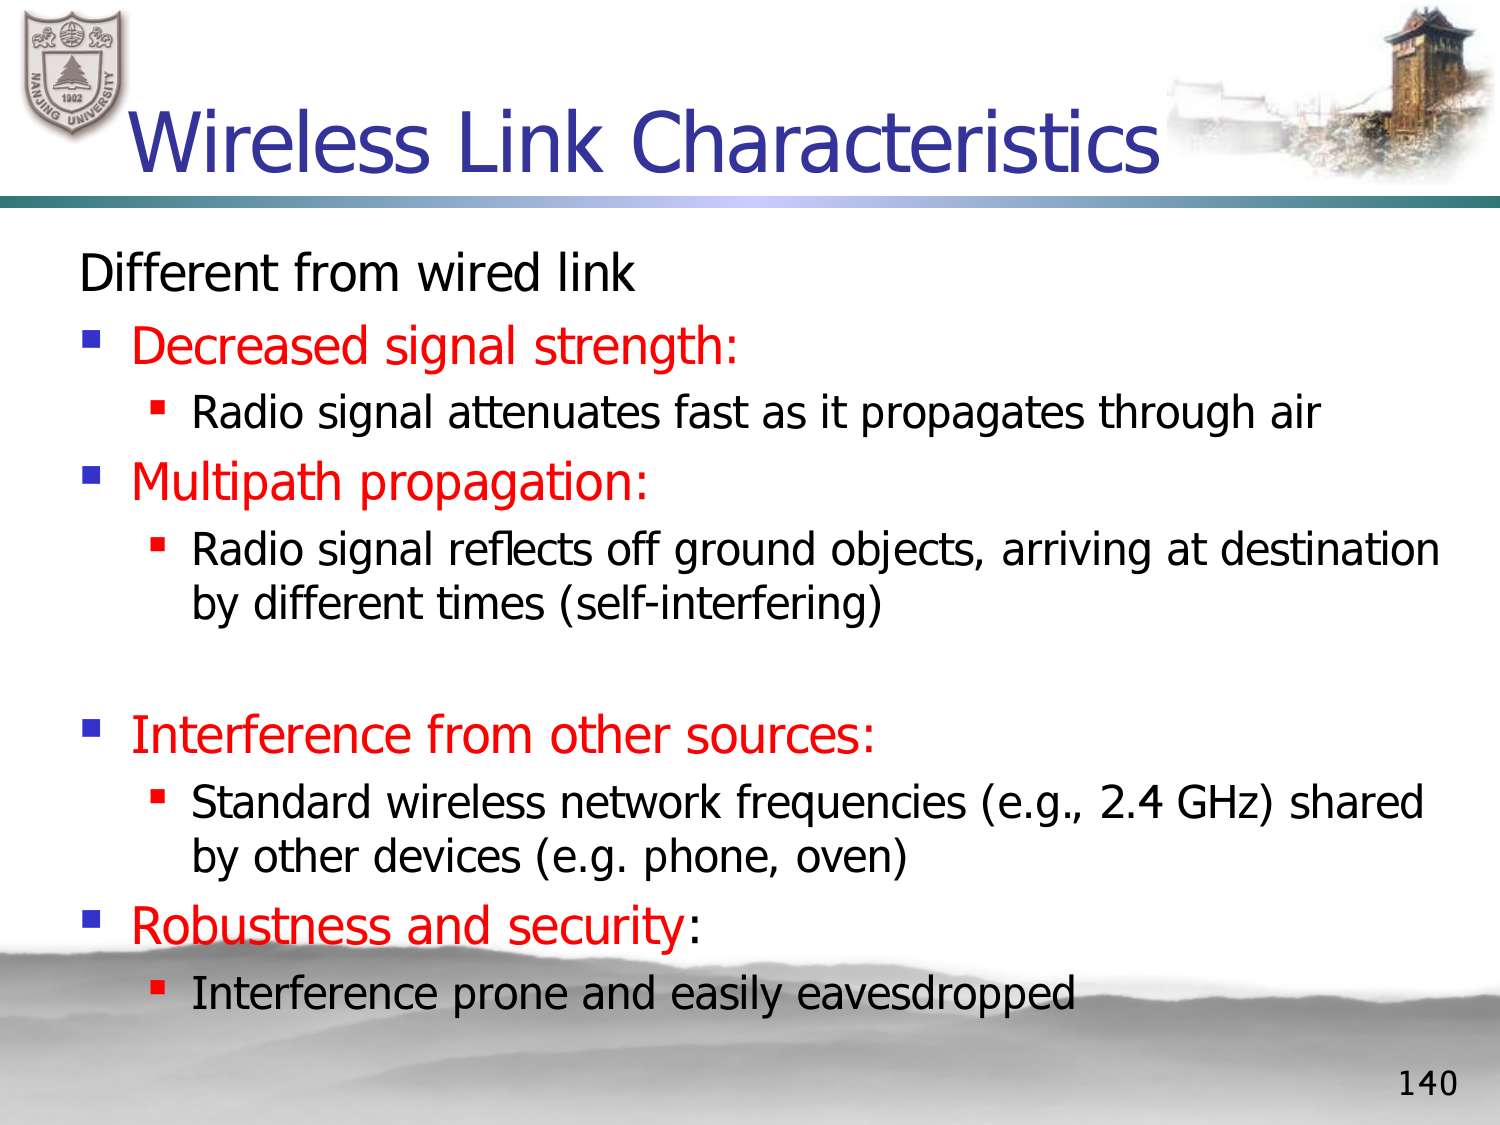

# Wireless Link Characteristics
Different from wired link
Decreased signal strength:
Radio signal attenuates fast as it propagates through air
Multipath propagation:
Radio signal reflects off ground objects, arriving at destination by different times (self-interfering)

Interference from other sources:
Standard wireless network frequencies (e.g., 2.4 GHz) shared by other devices (e.g. phone, oven)
Robustness and security:
Interference prone and easily eavesdropped
140